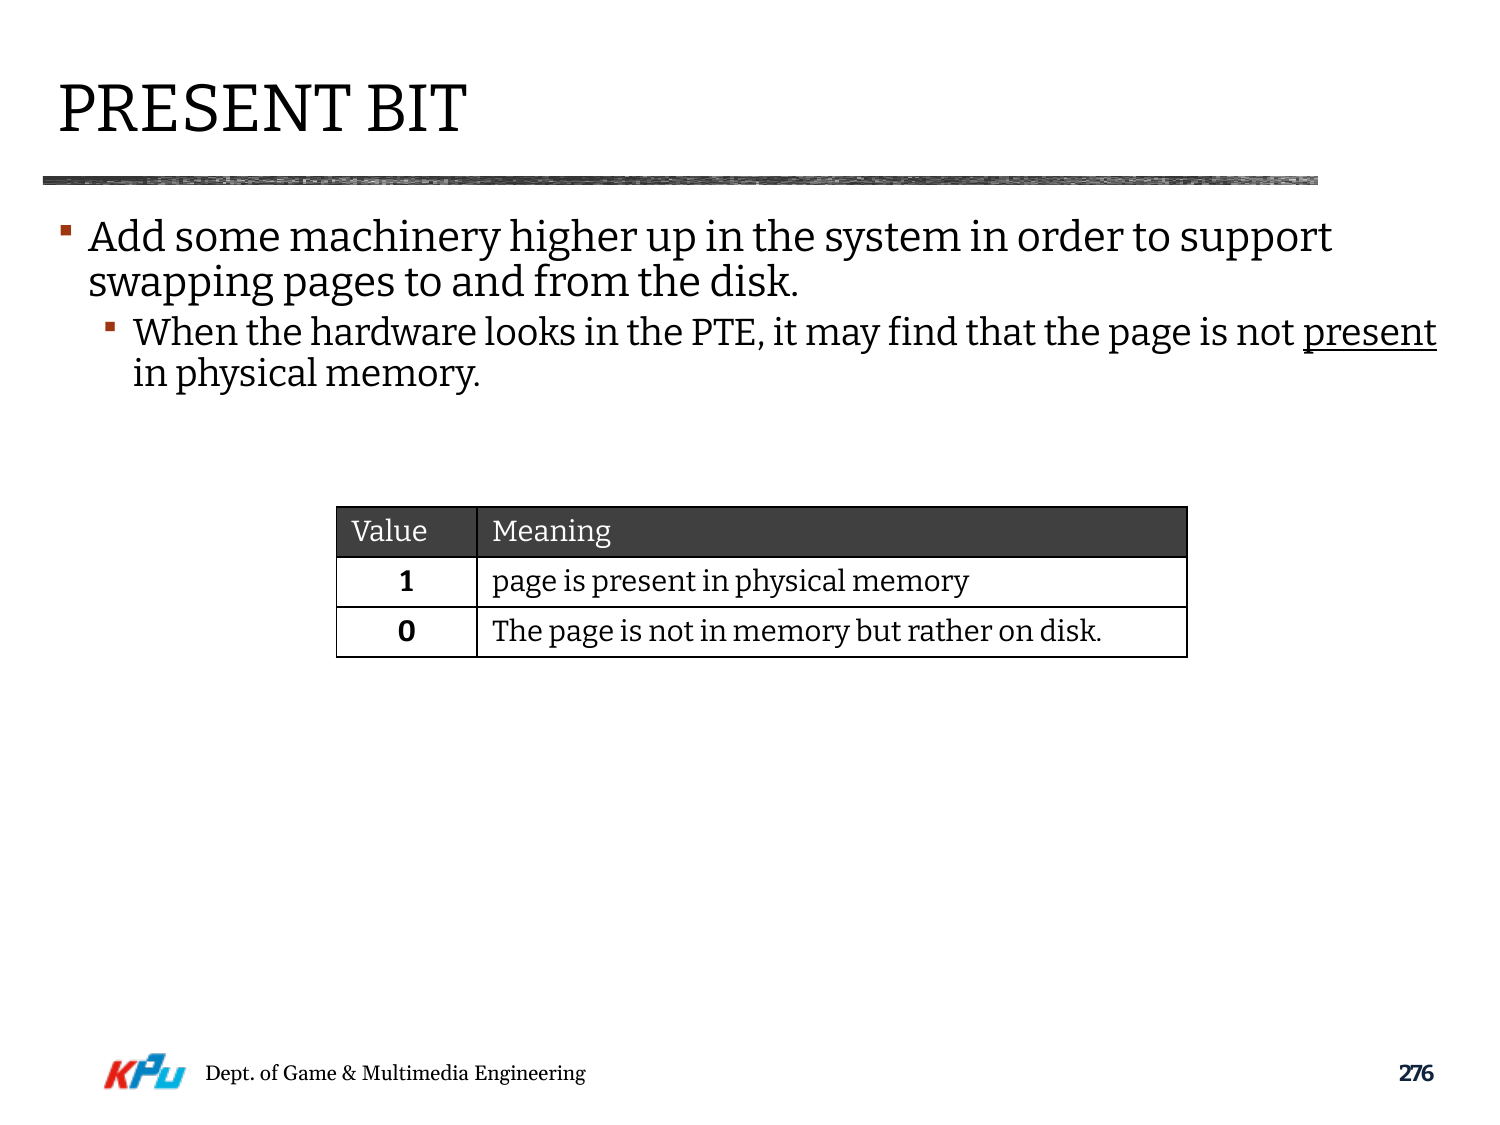

# Present Bit
Add some machinery higher up in the system in order to support swapping pages to and from the disk.
When the hardware looks in the PTE, it may find that the page is not present in physical memory.

| Value | Meaning |
| --- | --- |
| 1 | page is present in physical memory |
| 0 | The page is not in memory but rather on disk. |
Dept. of Game & Multimedia Engineering
276